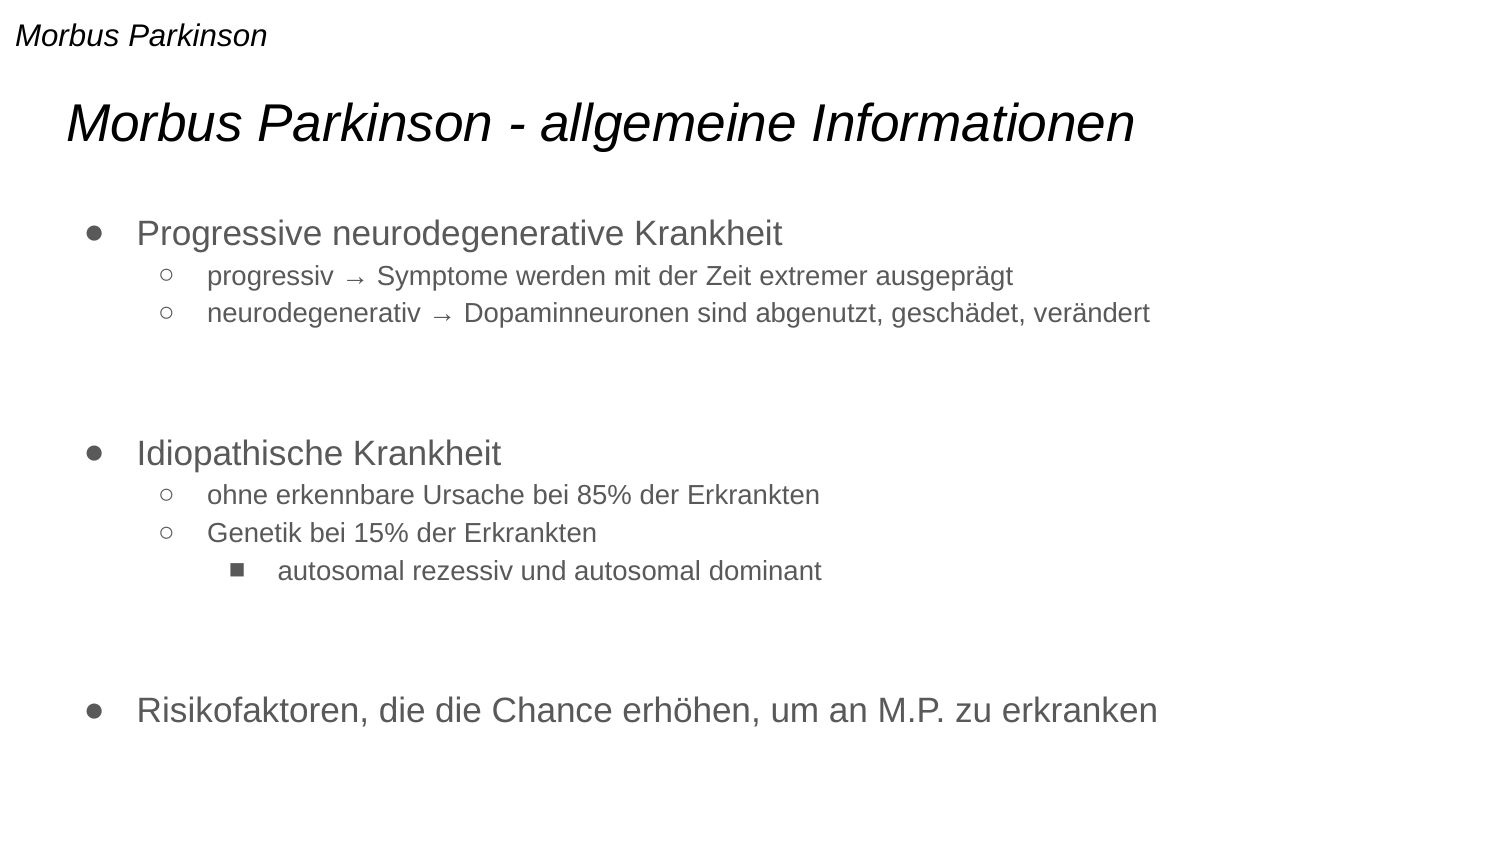

Morbus Parkinson
# Morbus Parkinson - allgemeine Informationen
Progressive neurodegenerative Krankheit
progressiv → Symptome werden mit der Zeit extremer ausgeprägt
neurodegenerativ → Dopaminneuronen sind abgenutzt, geschädet, verändert

Idiopathische Krankheit
ohne erkennbare Ursache bei 85% der Erkrankten
Genetik bei 15% der Erkrankten
autosomal rezessiv und autosomal dominant

Risikofaktoren, die die Chance erhöhen, um an M.P. zu erkranken